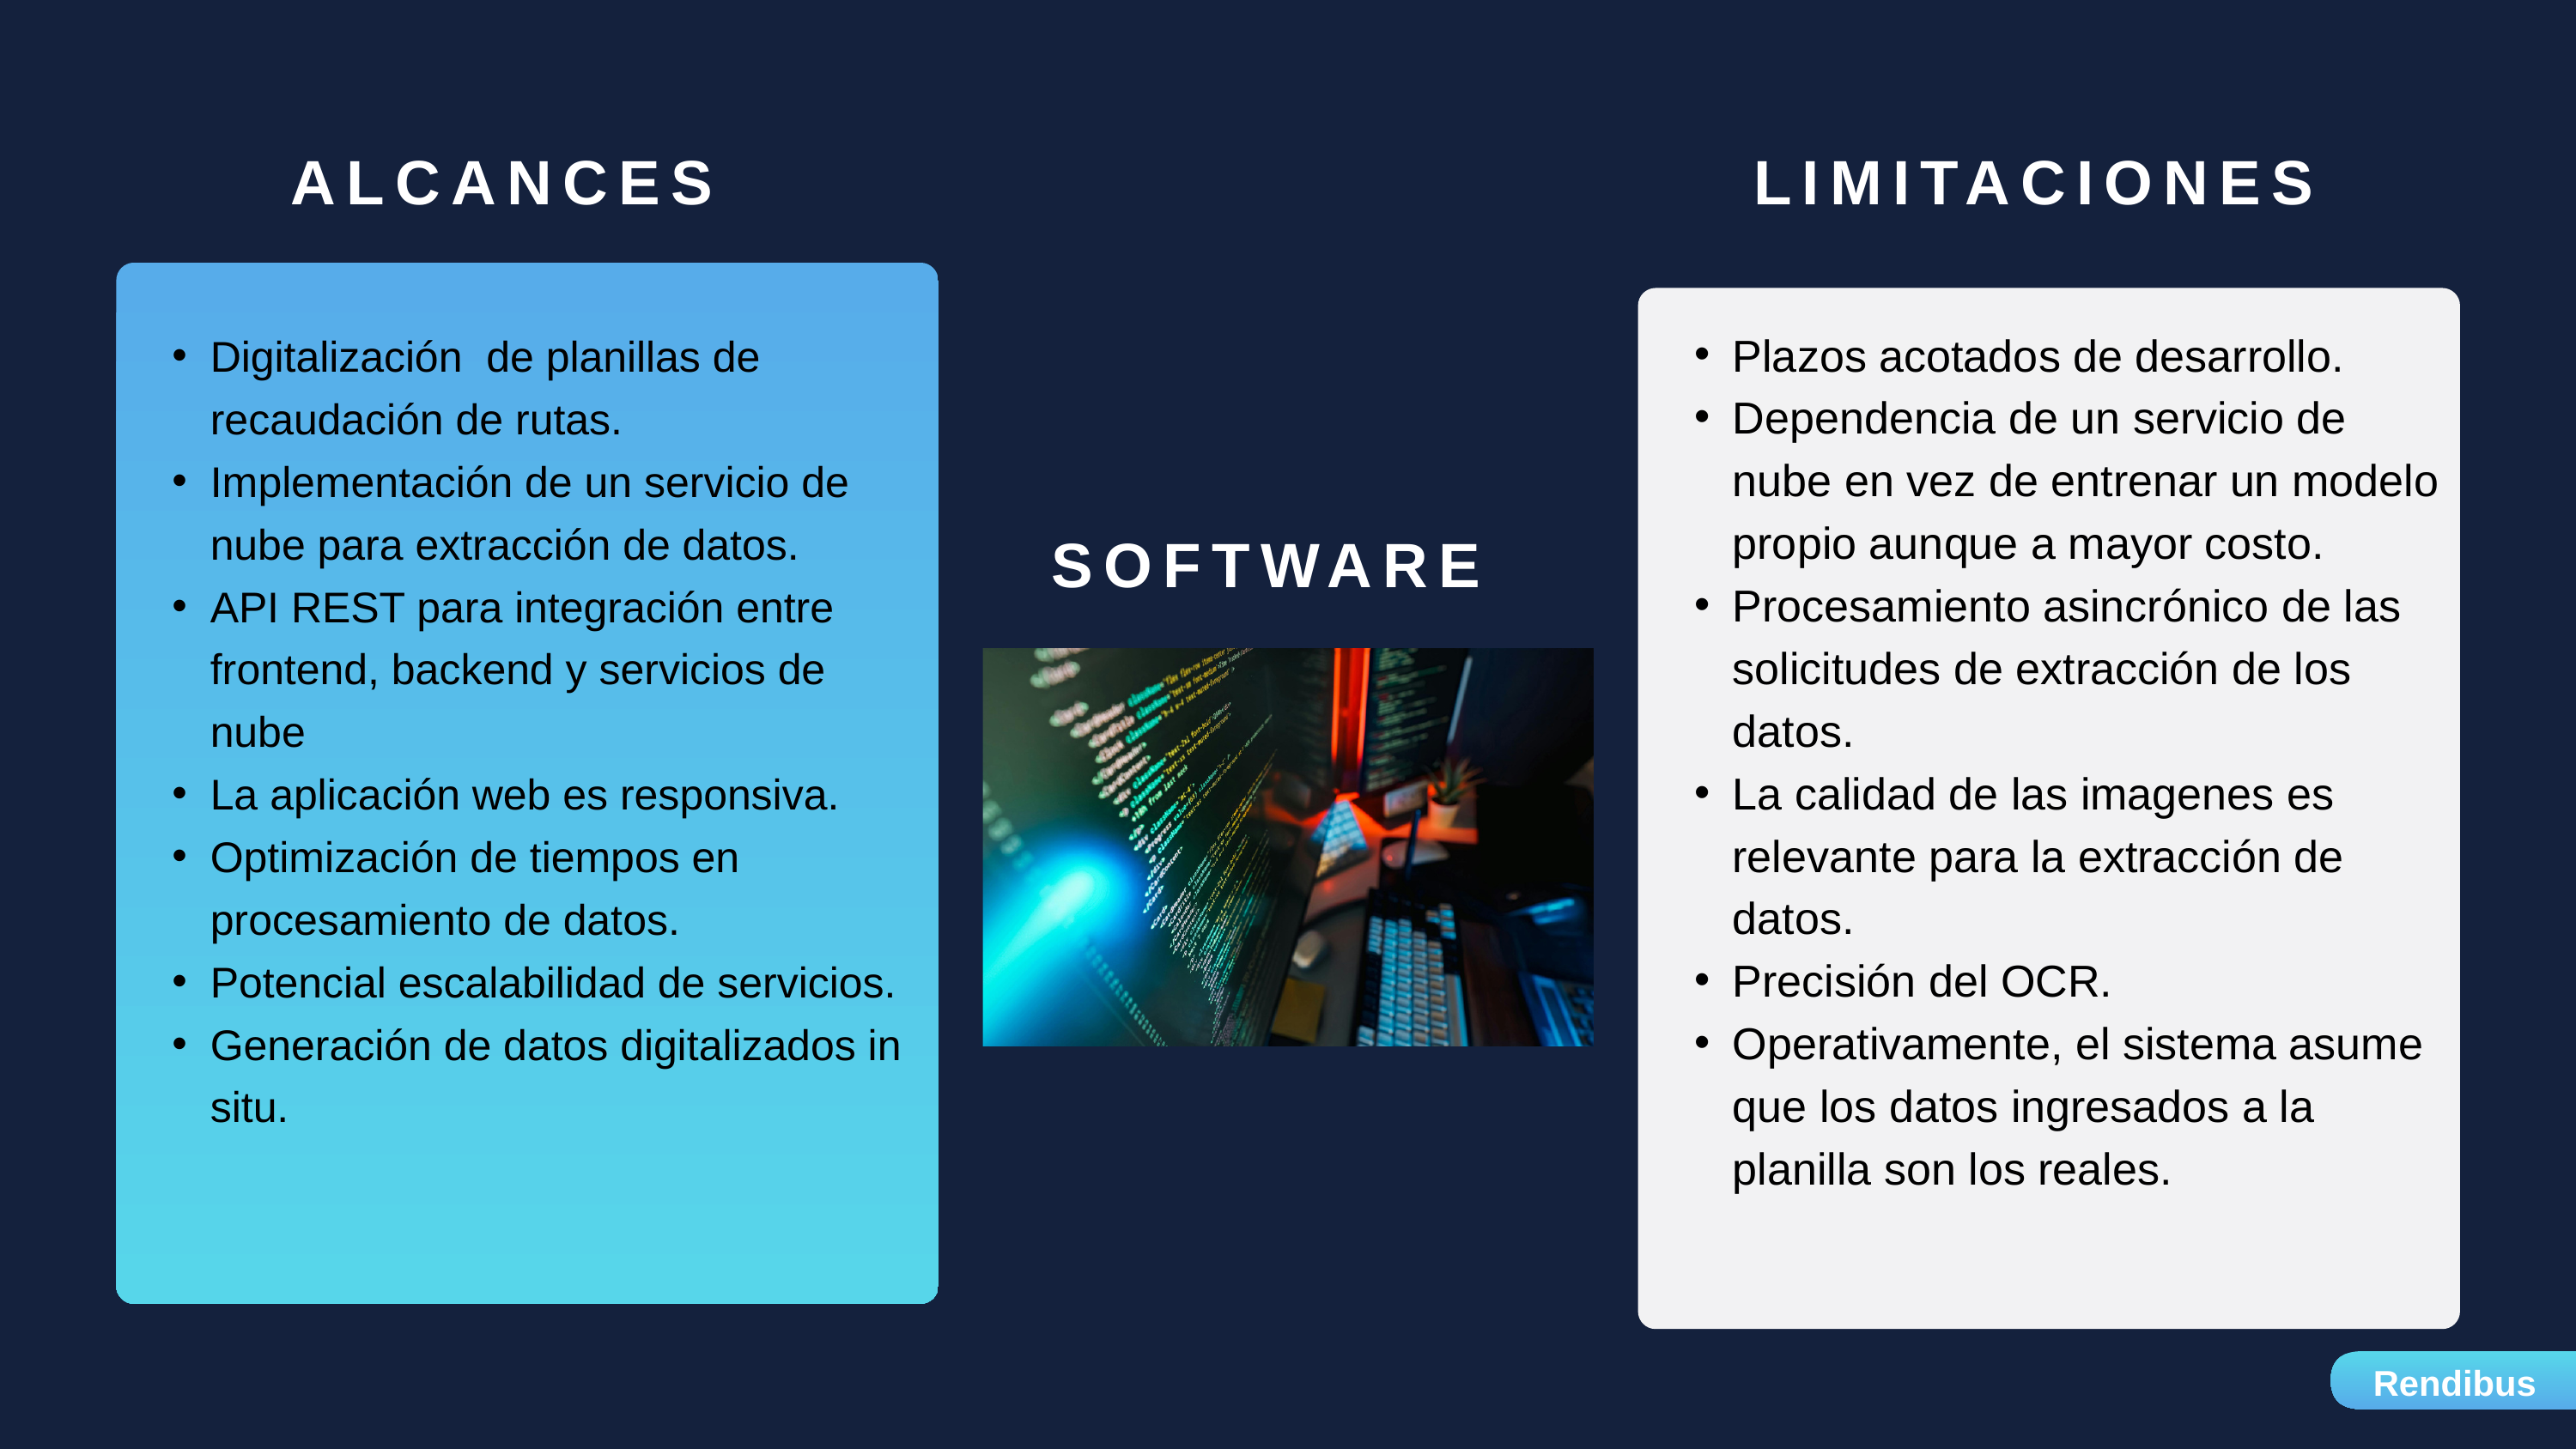

ALCANCES
LIMITACIONES

Plazos acotados de desarrollo.
Dependencia de un servicio de nube en vez de entrenar un modelo propio aunque a mayor costo.
Procesamiento asincrónico de las solicitudes de extracción de los datos.
La calidad de las imagenes es relevante para la extracción de datos.
Precisión del OCR.
Operativamente, el sistema asume que los datos ingresados a la planilla son los reales.

Digitalización  de planillas de recaudación de rutas.
Implementación de un servicio de nube para extracción de datos.
API REST para integración entre frontend, backend y servicios de nube
La aplicación web es responsiva.
Optimización de tiempos en procesamiento de datos.
Potencial escalabilidad de servicios.
Generación de datos digitalizados in situ.
SOFTWARE

Rendibus